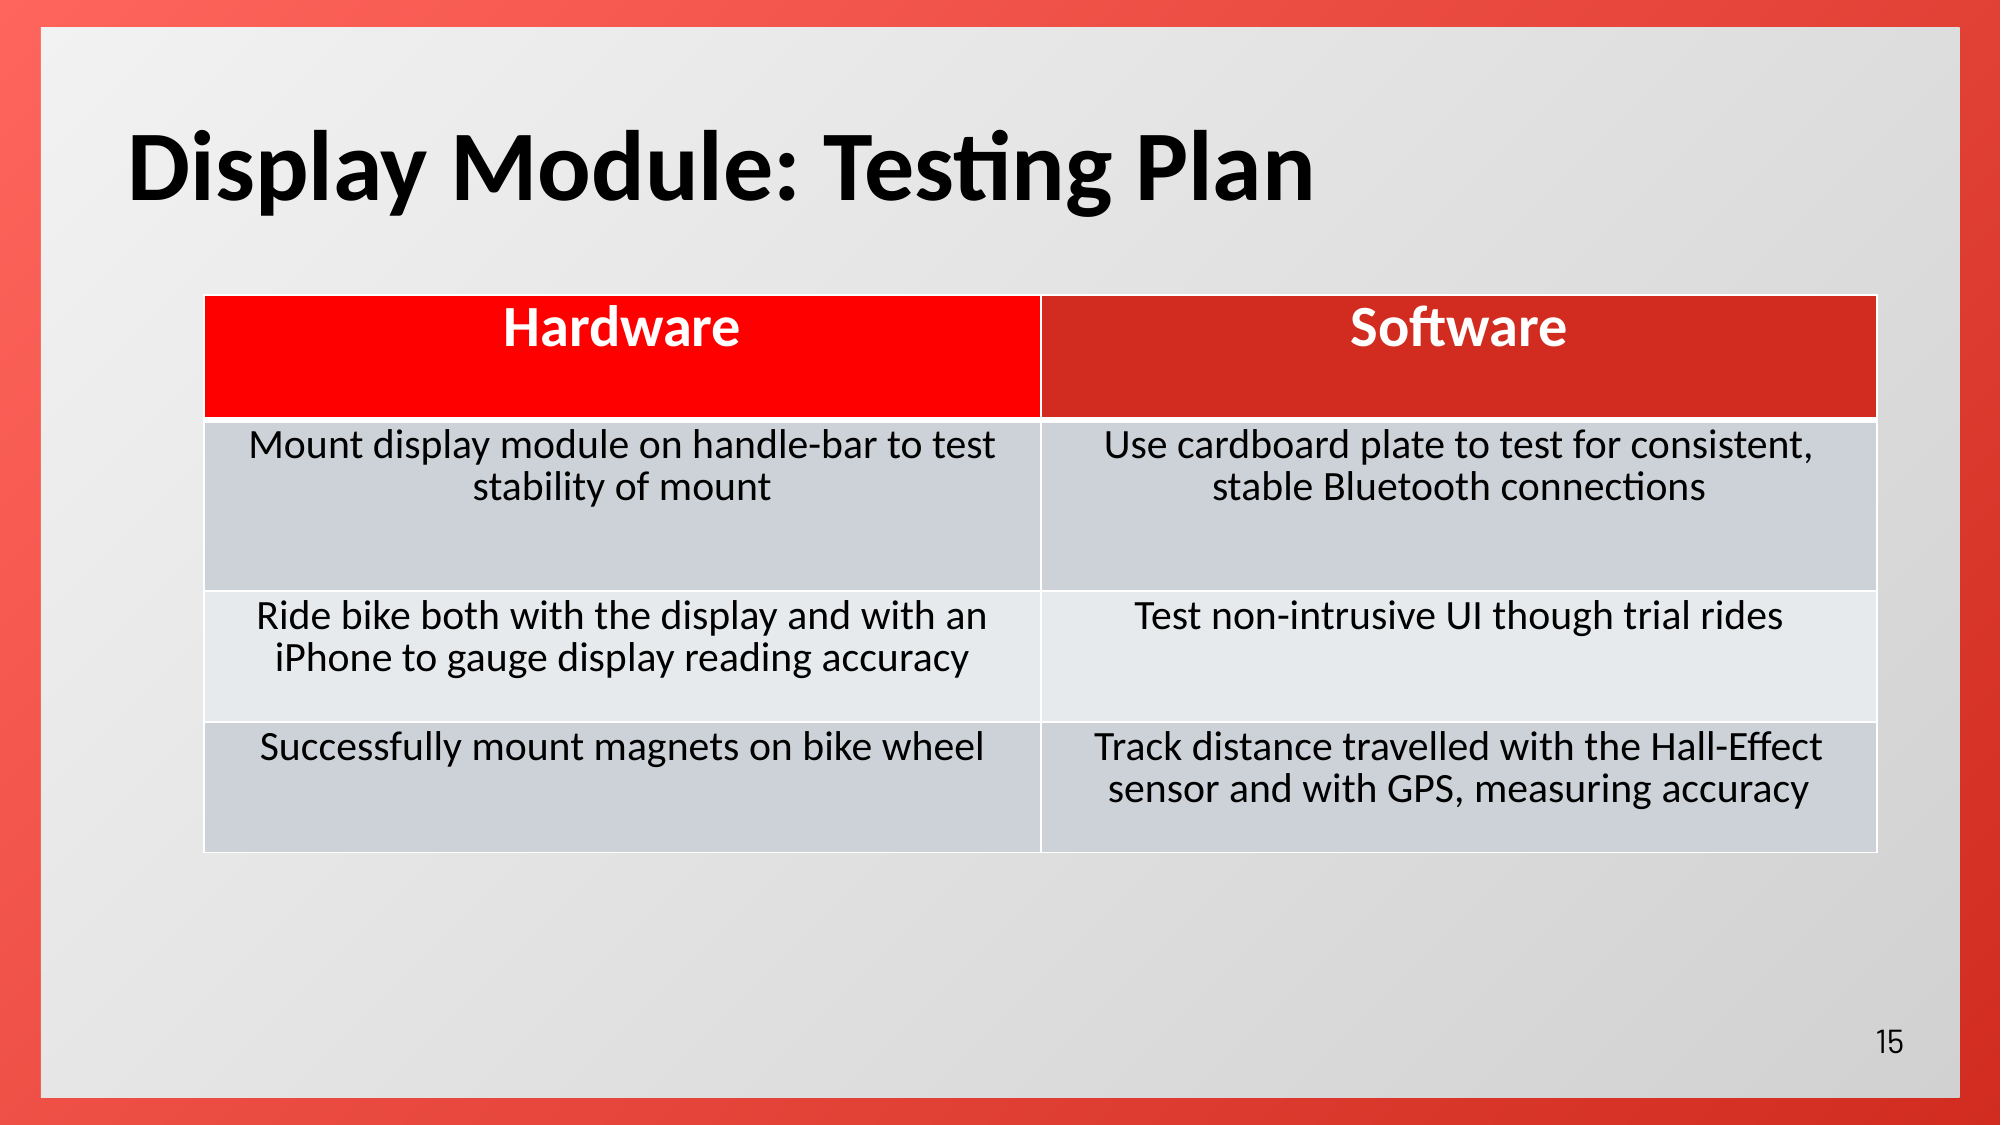

Display Module: Testing Plan
| Hardware | Software |
| --- | --- |
| Mount display module on handle-bar to test stability of mount | Use cardboard plate to test for consistent, stable Bluetooth connections |
| Ride bike both with the display and with an iPhone to gauge display reading accuracy | Test non-intrusive UI though trial rides |
| Successfully mount magnets on bike wheel | Track distance travelled with the Hall-Effect sensor and with GPS, measuring accuracy |
15